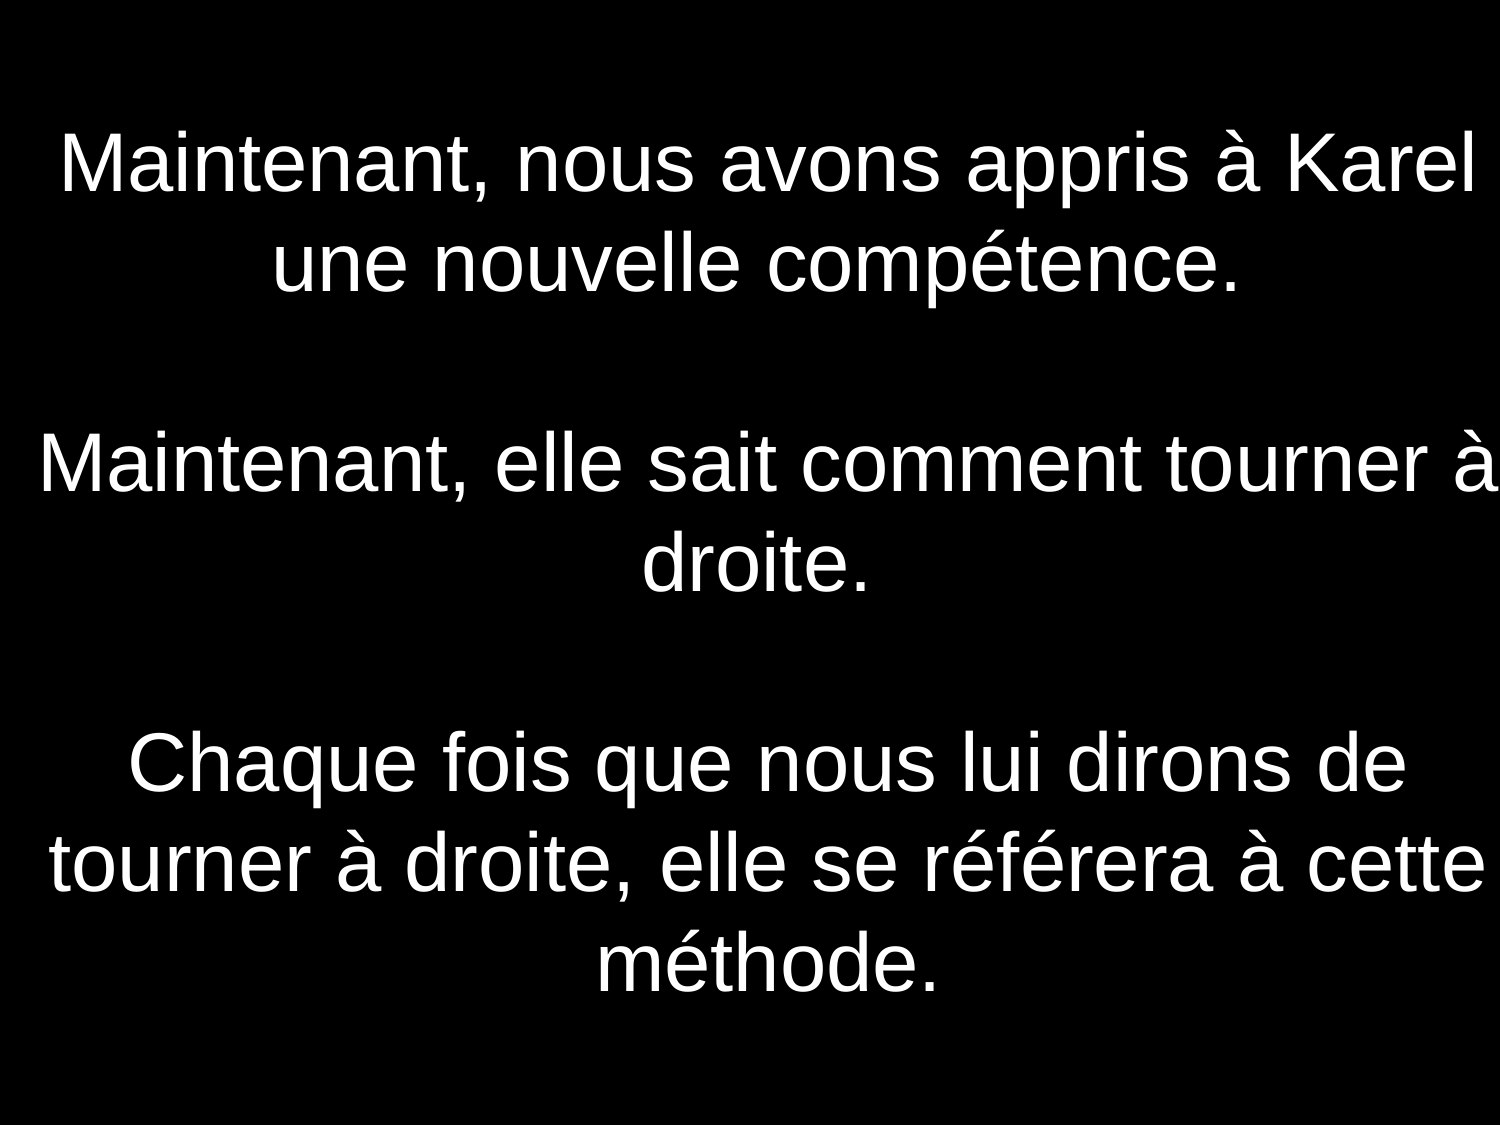

Maintenant, nous avons appris à Karel une nouvelle compétence.

Maintenant, elle sait comment tourner à droite.

Chaque fois que nous lui dirons de tourner à droite, elle se référera à cette méthode.